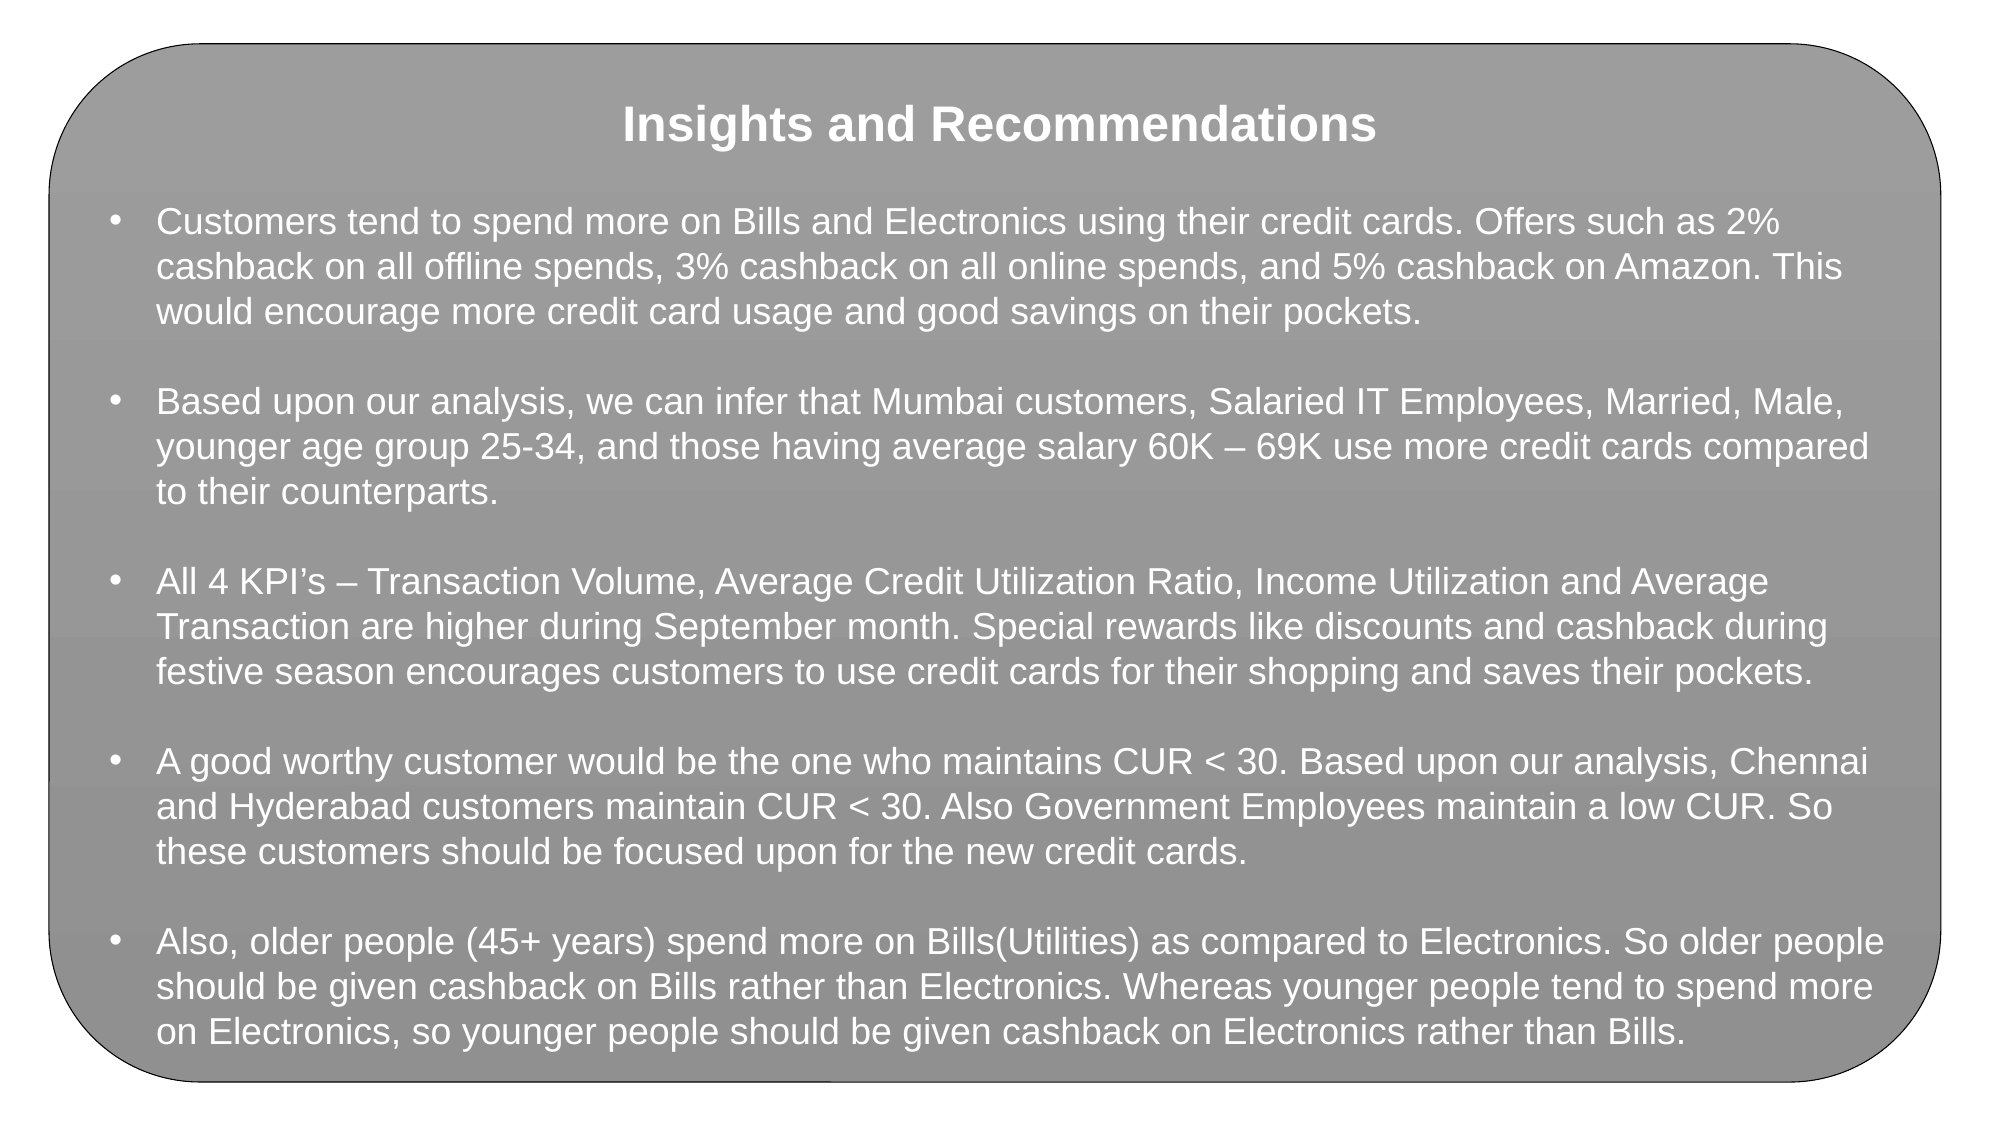

Insights and Recommendations

Customers tend to spend more on Bills and Electronics using their credit cards. Offers such as 2% cashback on all offline spends, 3% cashback on all online spends, and 5% cashback on Amazon. This would encourage more credit card usage and good savings on their pockets.

Based upon our analysis, we can infer that Mumbai customers, Salaried IT Employees, Married, Male, younger age group 25-34, and those having average salary 60K – 69K use more credit cards compared to their counterparts.

All 4 KPI’s – Transaction Volume, Average Credit Utilization Ratio, Income Utilization and Average Transaction are higher during September month. Special rewards like discounts and cashback during festive season encourages customers to use credit cards for their shopping and saves their pockets.

A good worthy customer would be the one who maintains CUR < 30. Based upon our analysis, Chennai and Hyderabad customers maintain CUR < 30. Also Government Employees maintain a low CUR. So these customers should be focused upon for the new credit cards.

Also, older people (45+ years) spend more on Bills(Utilities) as compared to Electronics. So older people should be given cashback on Bills rather than Electronics. Whereas younger people tend to spend more on Electronics, so younger people should be given cashback on Electronics rather than Bills.